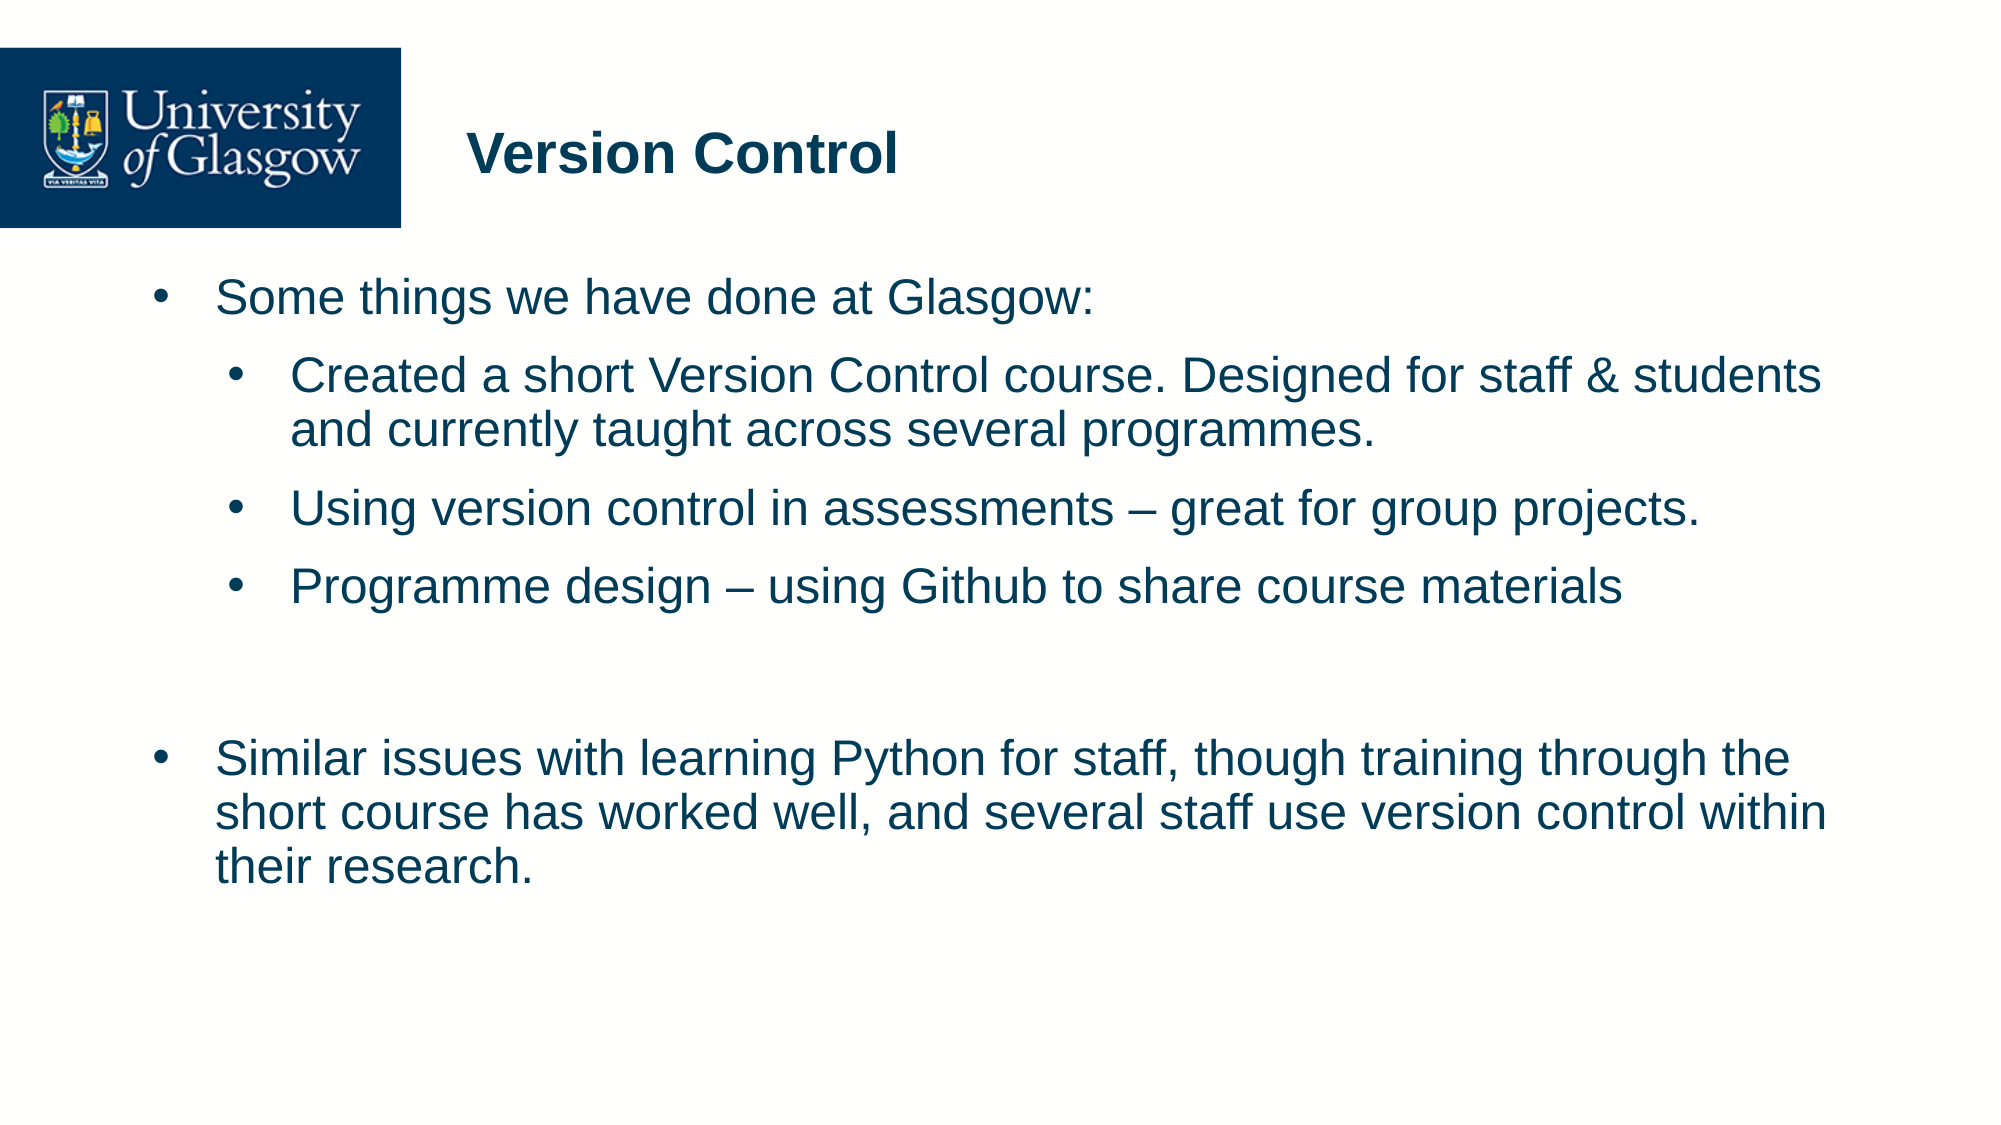

# Version Control
Some things we have done at Glasgow:
Created a short Version Control course. Designed for staff & students and currently taught across several programmes.
Using version control in assessments – great for group projects.
Programme design – using Github to share course materials

Similar issues with learning Python for staff, though training through the short course has worked well, and several staff use version control within their research.